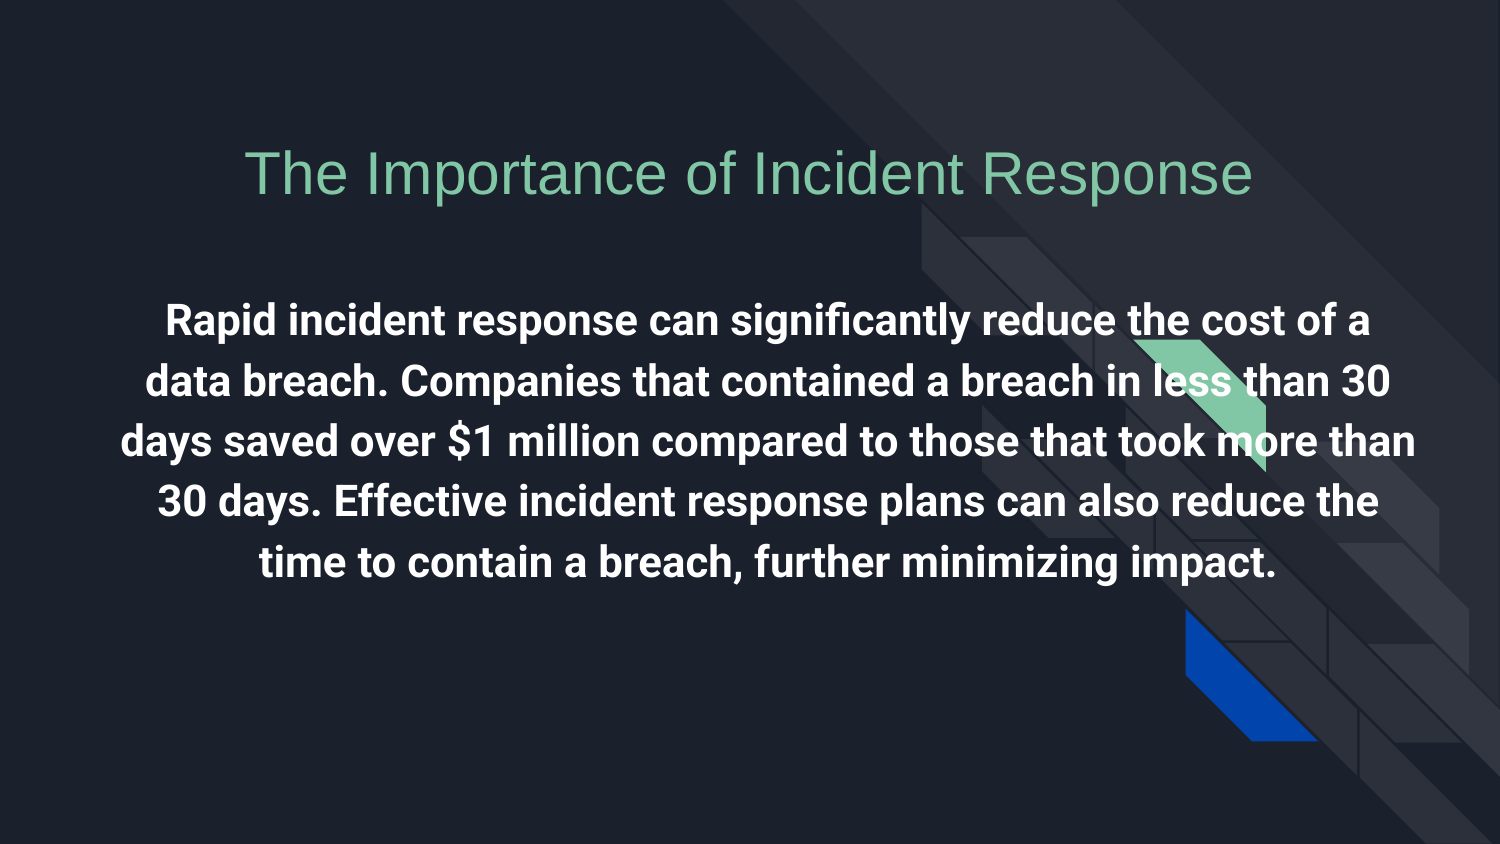

# The Importance of Incident Response
Rapid incident response can significantly reduce the cost of a data breach. Companies that contained a breach in less than 30 days saved over $1 million compared to those that took more than 30 days. Effective incident response plans can also reduce the time to contain a breach, further minimizing impact.